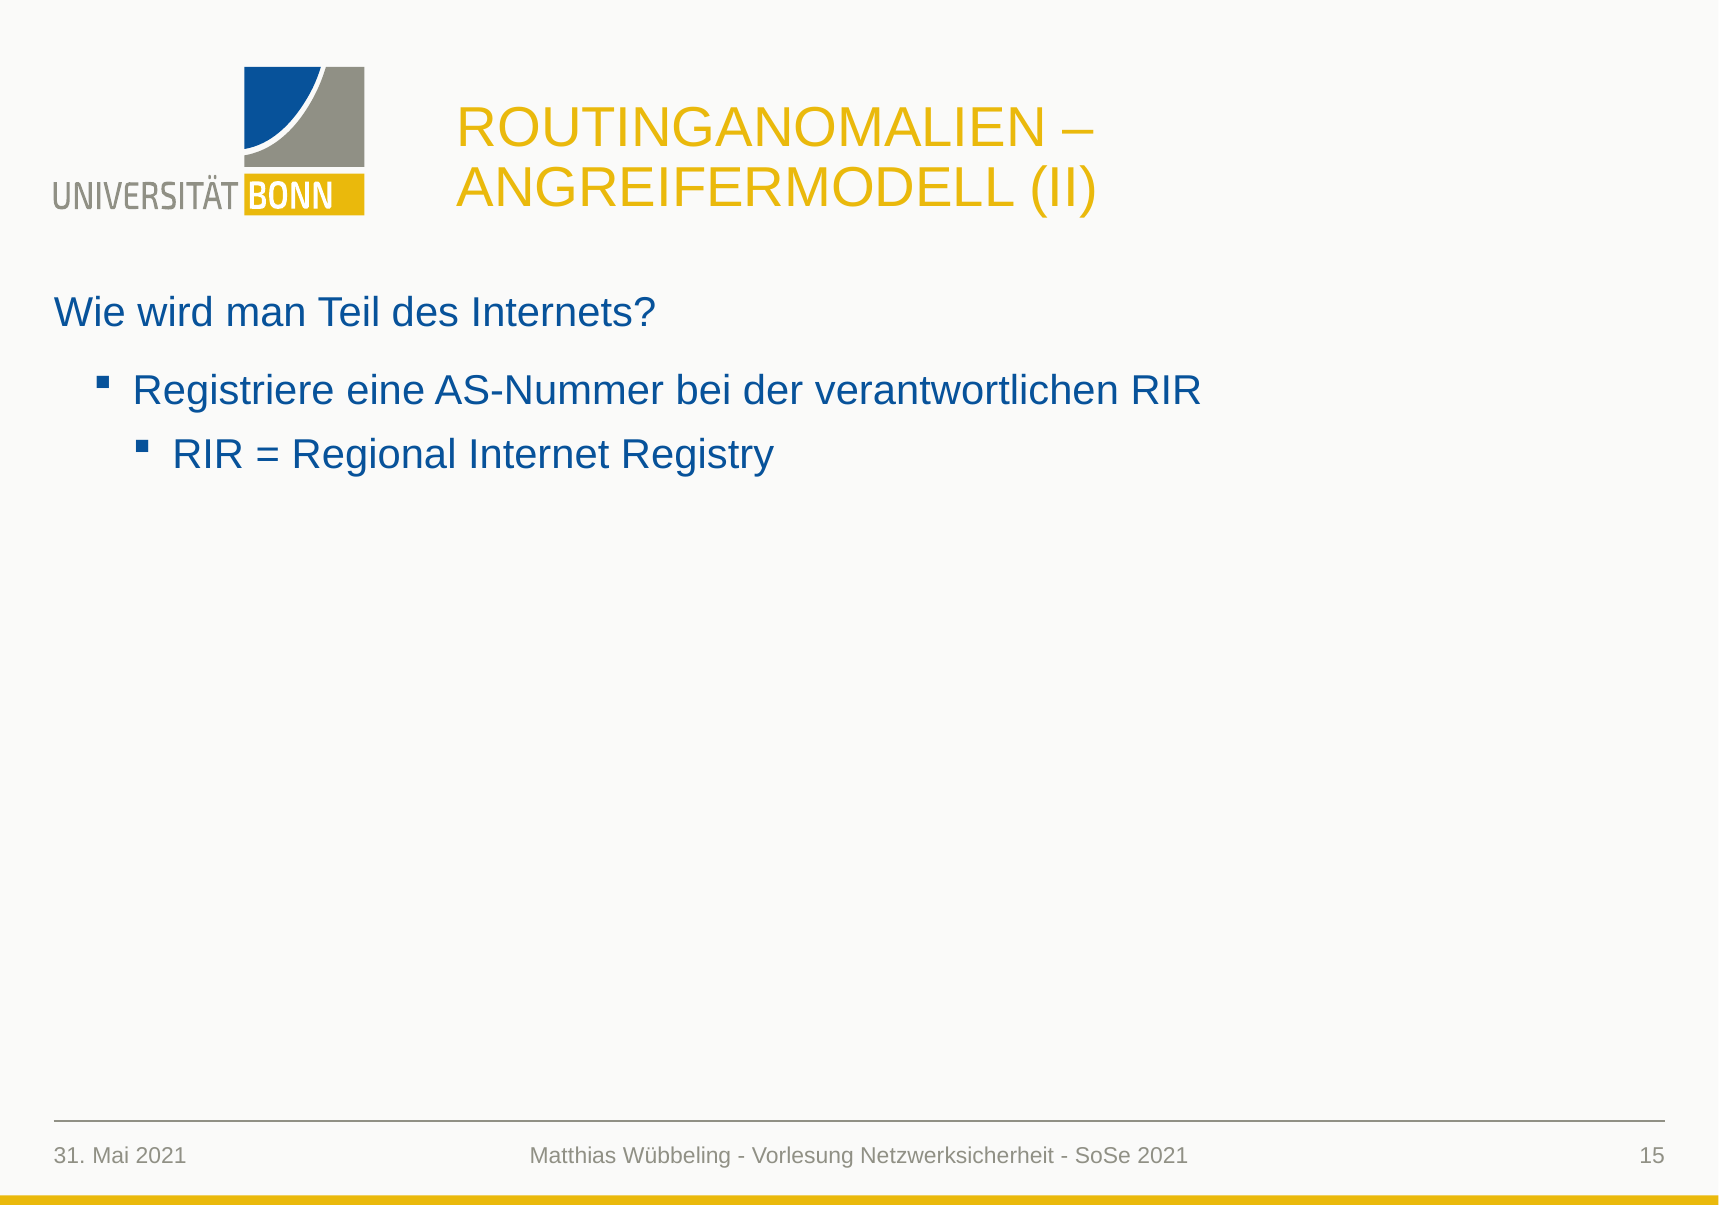

# RoutingAnomalien – Angreifermodell (II)
Wie wird man Teil des Internets?
Registriere eine AS-Nummer bei der verantwortlichen RIR
RIR = Regional Internet Registry
31. Mai 2021
15
Matthias Wübbeling - Vorlesung Netzwerksicherheit - SoSe 2021